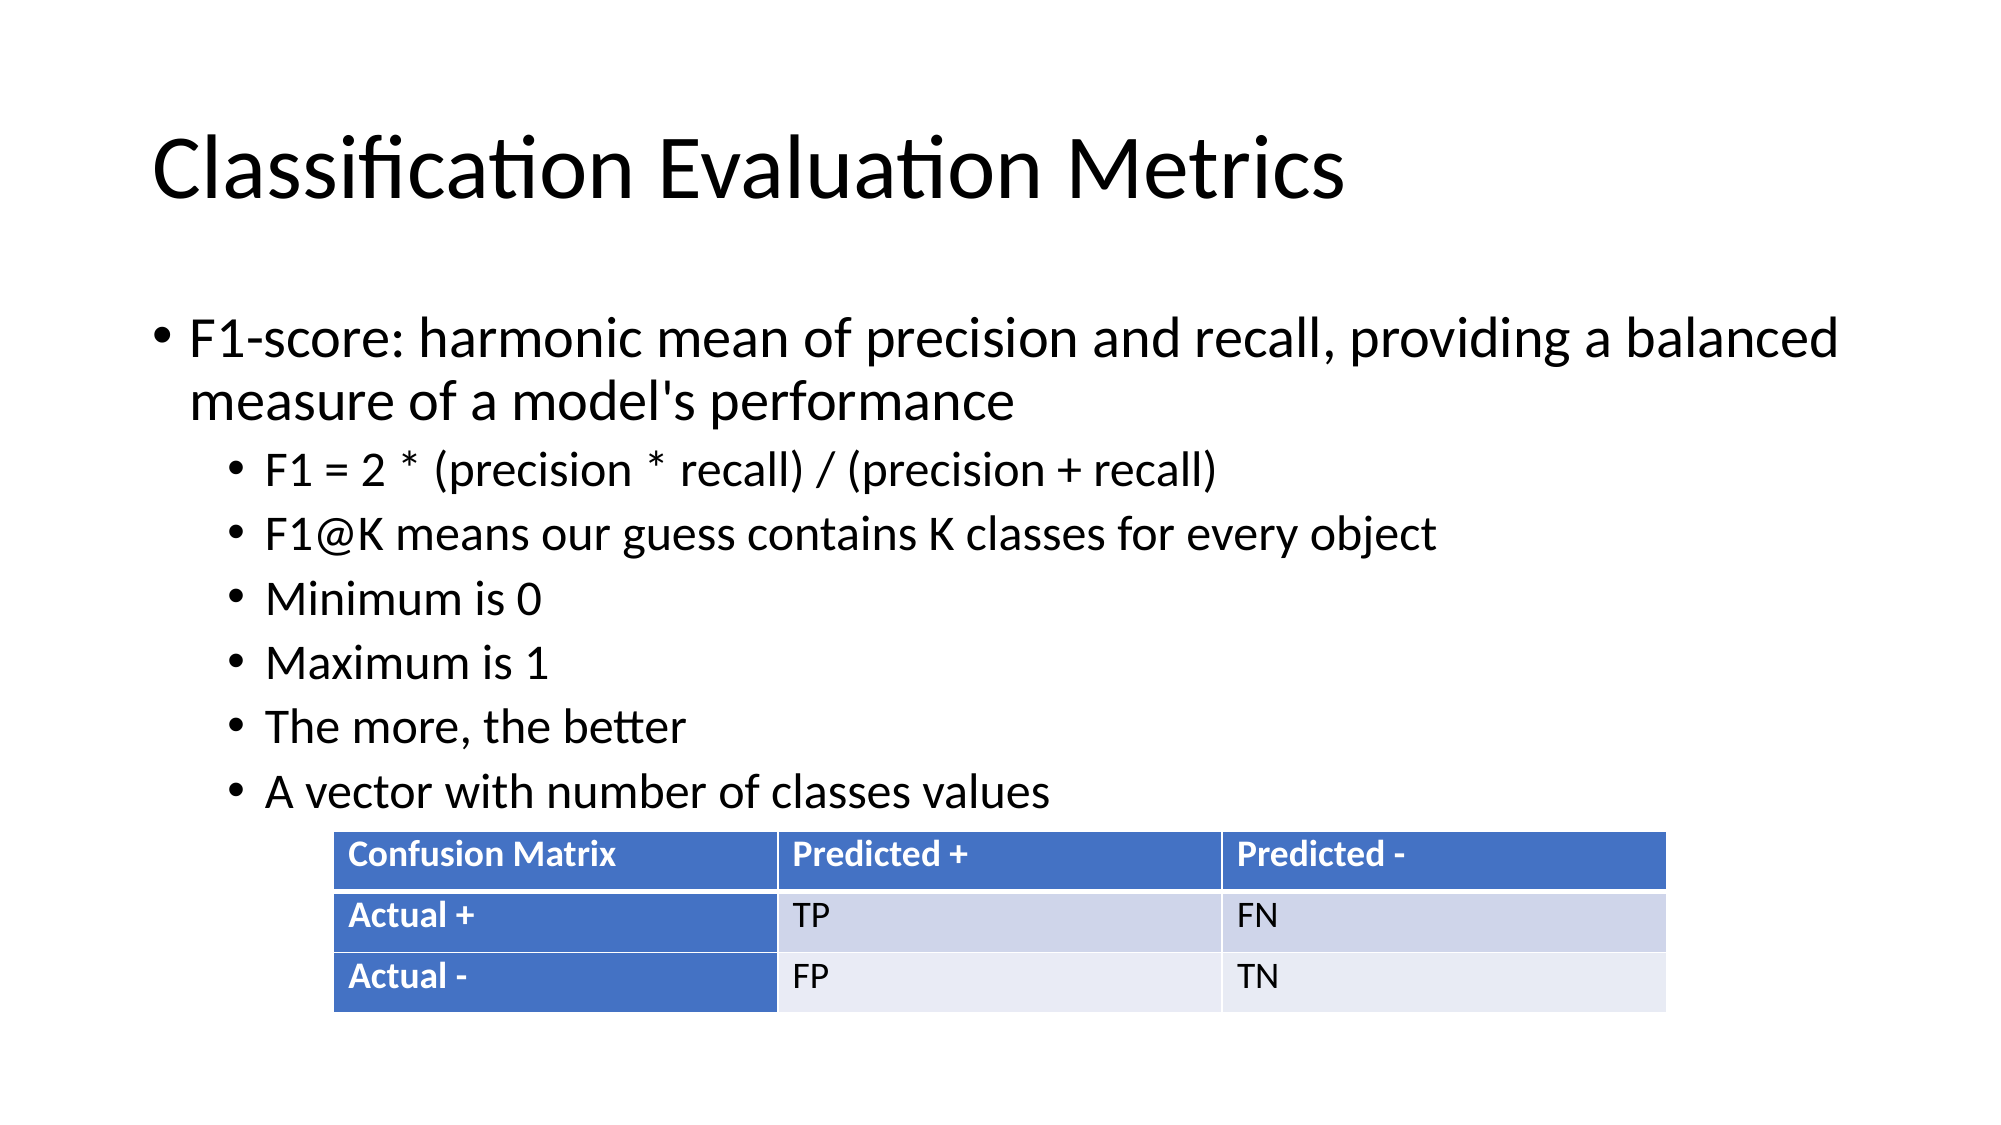

# Classification Evaluation Metrics
F1-score: harmonic mean of precision and recall, providing a balanced measure of a model's performance
F1 = 2 * (precision * recall) / (precision + recall)
F1@K means our guess contains K classes for every object
Minimum is 0
Maximum is 1
The more, the better
A vector with number of classes values
| Confusion Matrix | Predicted + | Predicted - |
| --- | --- | --- |
| Actual + | TP | FN |
| Actual - | FP | TN |